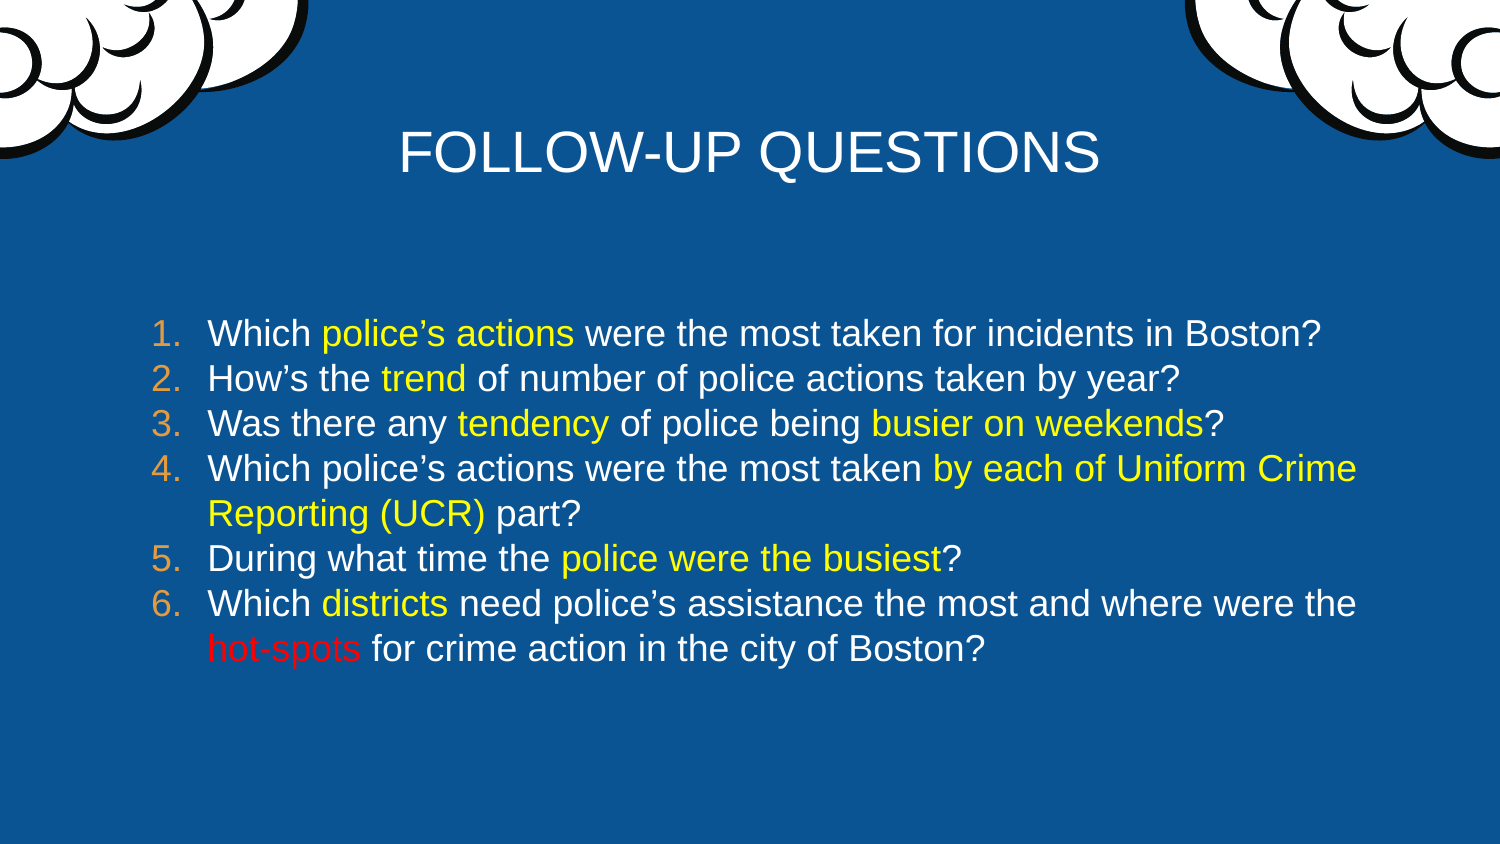

# FOLLOW-UP QUESTIONS
Which police’s actions were the most taken for incidents in Boston?
How’s the trend of number of police actions taken by year?
Was there any tendency of police being busier on weekends?
Which police’s actions were the most taken by each of Uniform Crime Reporting (UCR) part?
During what time the police were the busiest?
Which districts need police’s assistance the most and where were the hot-spots for crime action in the city of Boston?